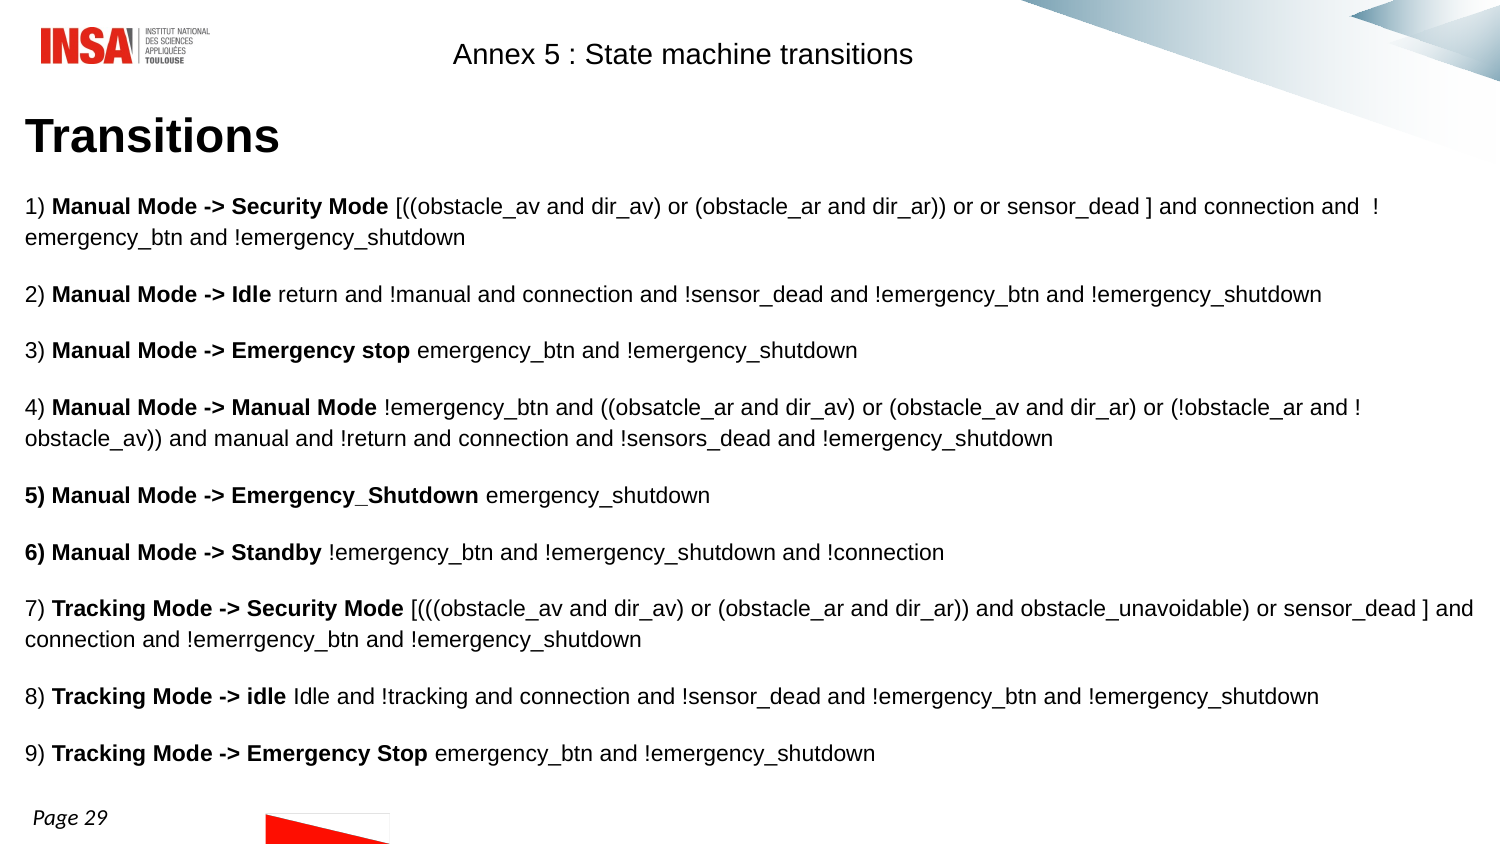

Annex 5 : State machine transitions
Transitions
1) Manual Mode -> Security Mode [((obstacle_av and dir_av) or (obstacle_ar and dir_ar)) or or sensor_dead ] and connection and  !emergency_btn and !emergency_shutdown
2) Manual Mode -> Idle return and !manual and connection and !sensor_dead and !emergency_btn and !emergency_shutdown
3) Manual Mode -> Emergency stop emergency_btn and !emergency_shutdown
4) Manual Mode -> Manual Mode !emergency_btn and ((obsatcle_ar and dir_av) or (obstacle_av and dir_ar) or (!obstacle_ar and !obstacle_av)) and manual and !return and connection and !sensors_dead and !emergency_shutdown
5) Manual Mode -> Emergency_Shutdown emergency_shutdown
6) Manual Mode -> Standby !emergency_btn and !emergency_shutdown and !connection
7) Tracking Mode -> Security Mode [(((obstacle_av and dir_av) or (obstacle_ar and dir_ar)) and obstacle_unavoidable) or sensor_dead ] and connection and !emerrgency_btn and !emergency_shutdown
8) Tracking Mode -> idle Idle and !tracking and connection and !sensor_dead and !emergency_btn and !emergency_shutdown
9) Tracking Mode -> Emergency Stop emergency_btn and !emergency_shutdown